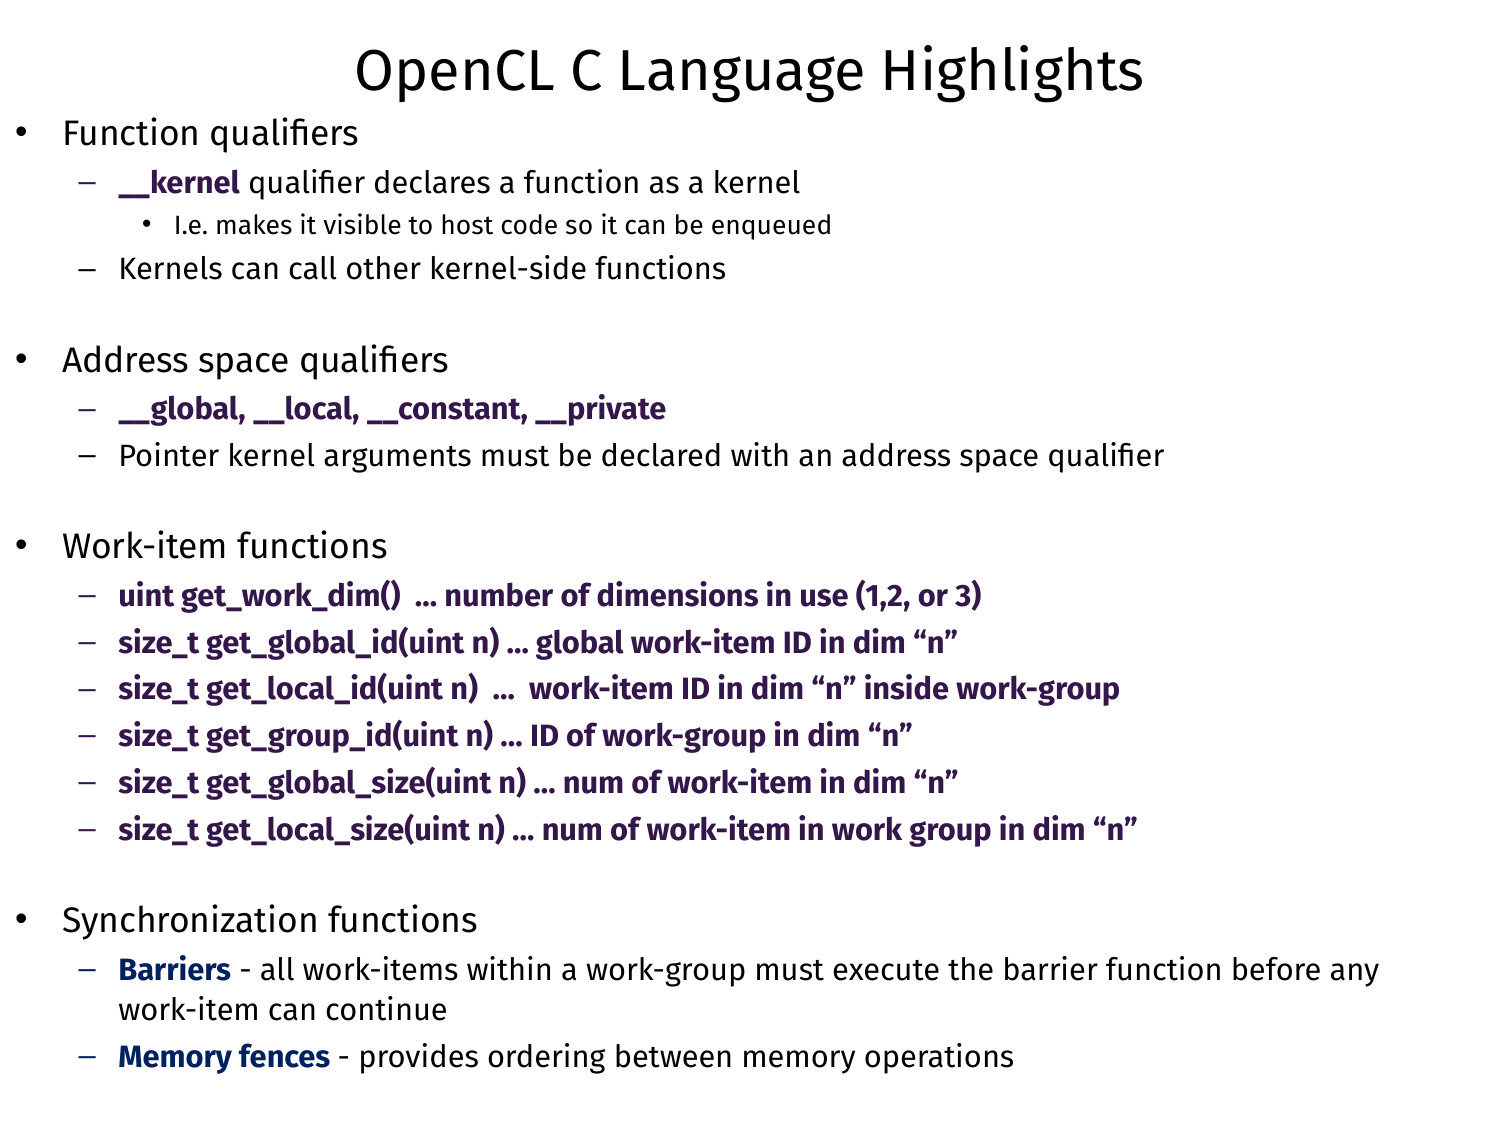

# OpenCL C Language Highlights
Function qualifiers
__kernel qualifier declares a function as a kernel
I.e. makes it visible to host code so it can be enqueued
Kernels can call other kernel-side functions

Address space qualifiers
__global, __local, __constant, __private
Pointer kernel arguments must be declared with an address space qualifier

Work-item functions
uint get_work_dim()  … number of dimensions in use (1,2, or 3)
size_t get_global_id(uint n) … global work-item ID in dim “n”
size_t get_local_id(uint n)  …  work-item ID in dim “n” inside work-group
size_t get_group_id(uint n) … ID of work-group in dim “n”
size_t get_global_size(uint n) … num of work-item in dim “n”
size_t get_local_size(uint n) … num of work-item in work group in dim “n”

Synchronization functions
Barriers - all work-items within a work-group must execute the barrier function before any work-item can continue
Memory fences - provides ordering between memory operations